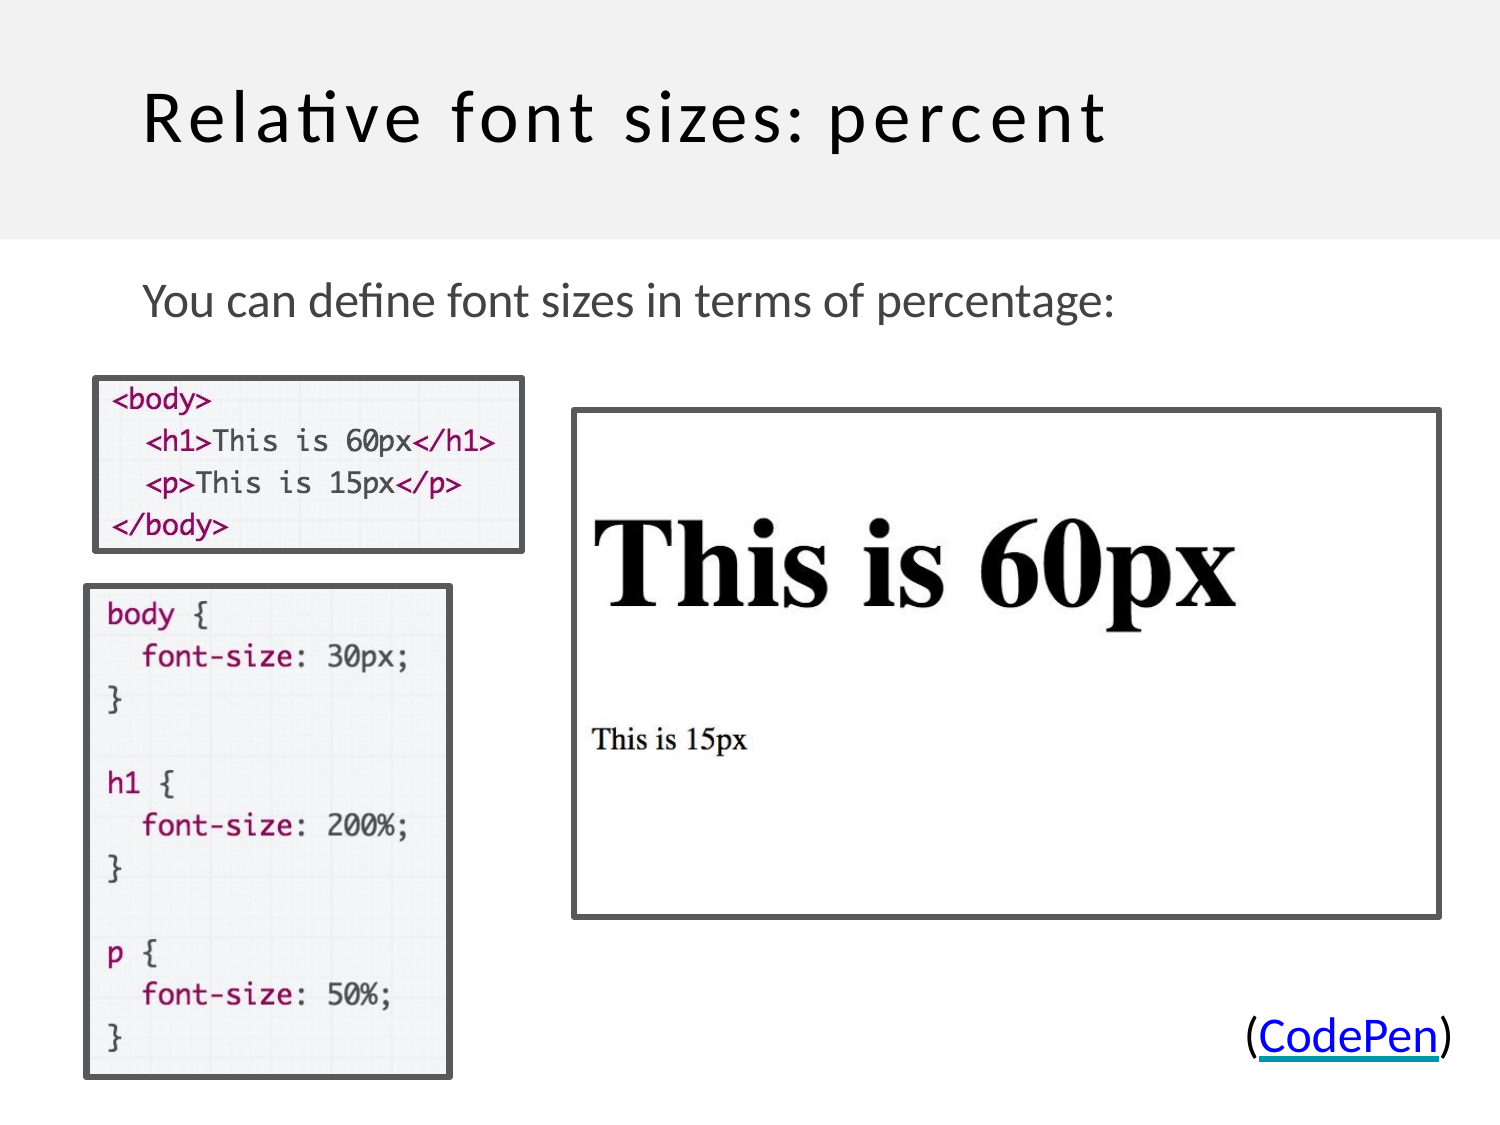

Relative font sizes: percent
You can define font sizes in terms of percentage:

(CodePen)